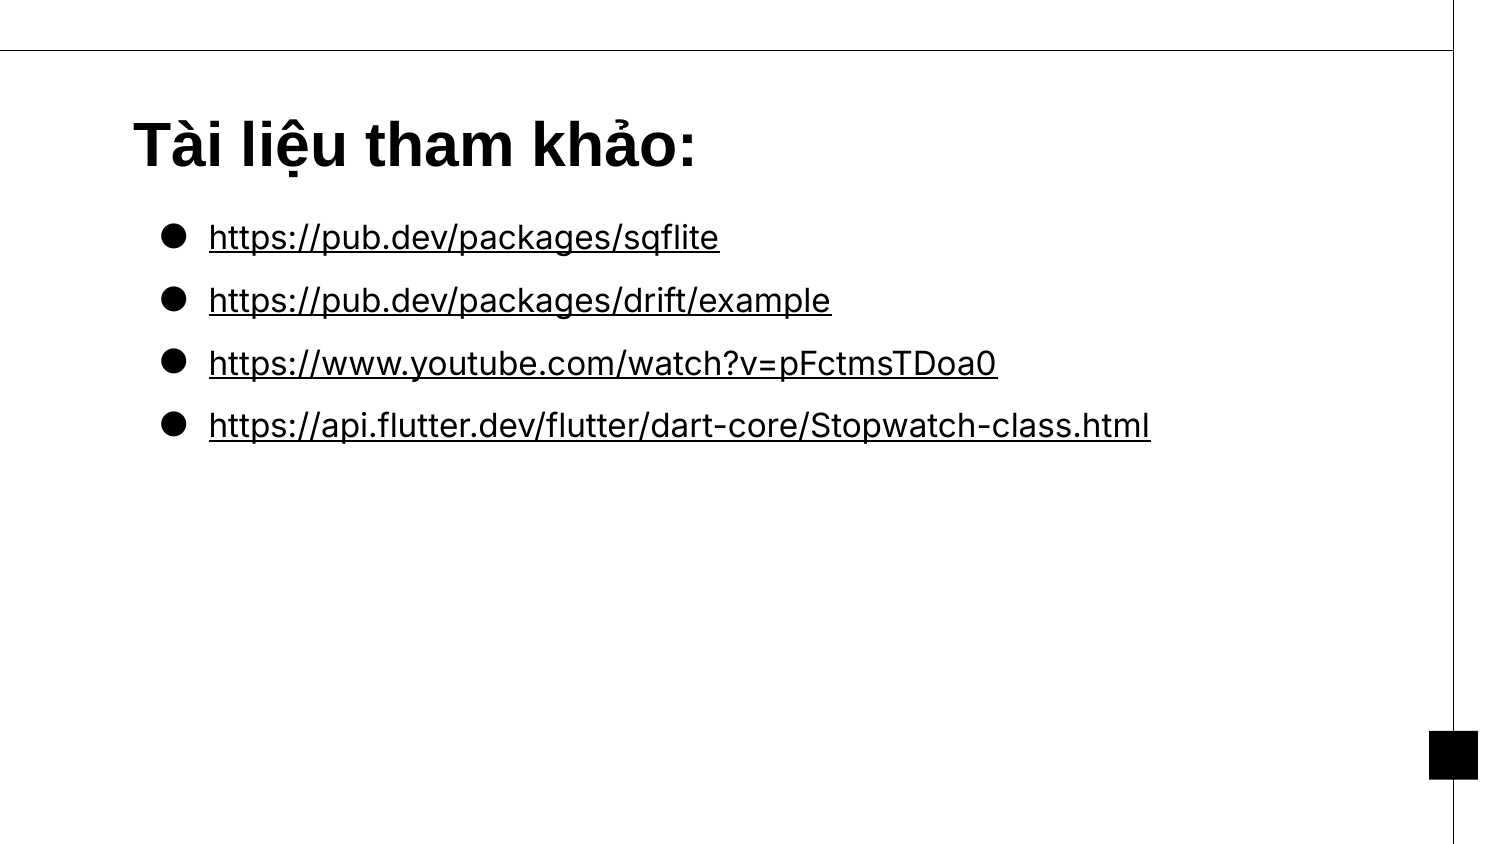

# Tài liệu tham khảo:
https://pub.dev/packages/sqflite
https://pub.dev/packages/drift/example
https://www.youtube.com/watch?v=pFctmsTDoa0
https://api.flutter.dev/flutter/dart-core/Stopwatch-class.html